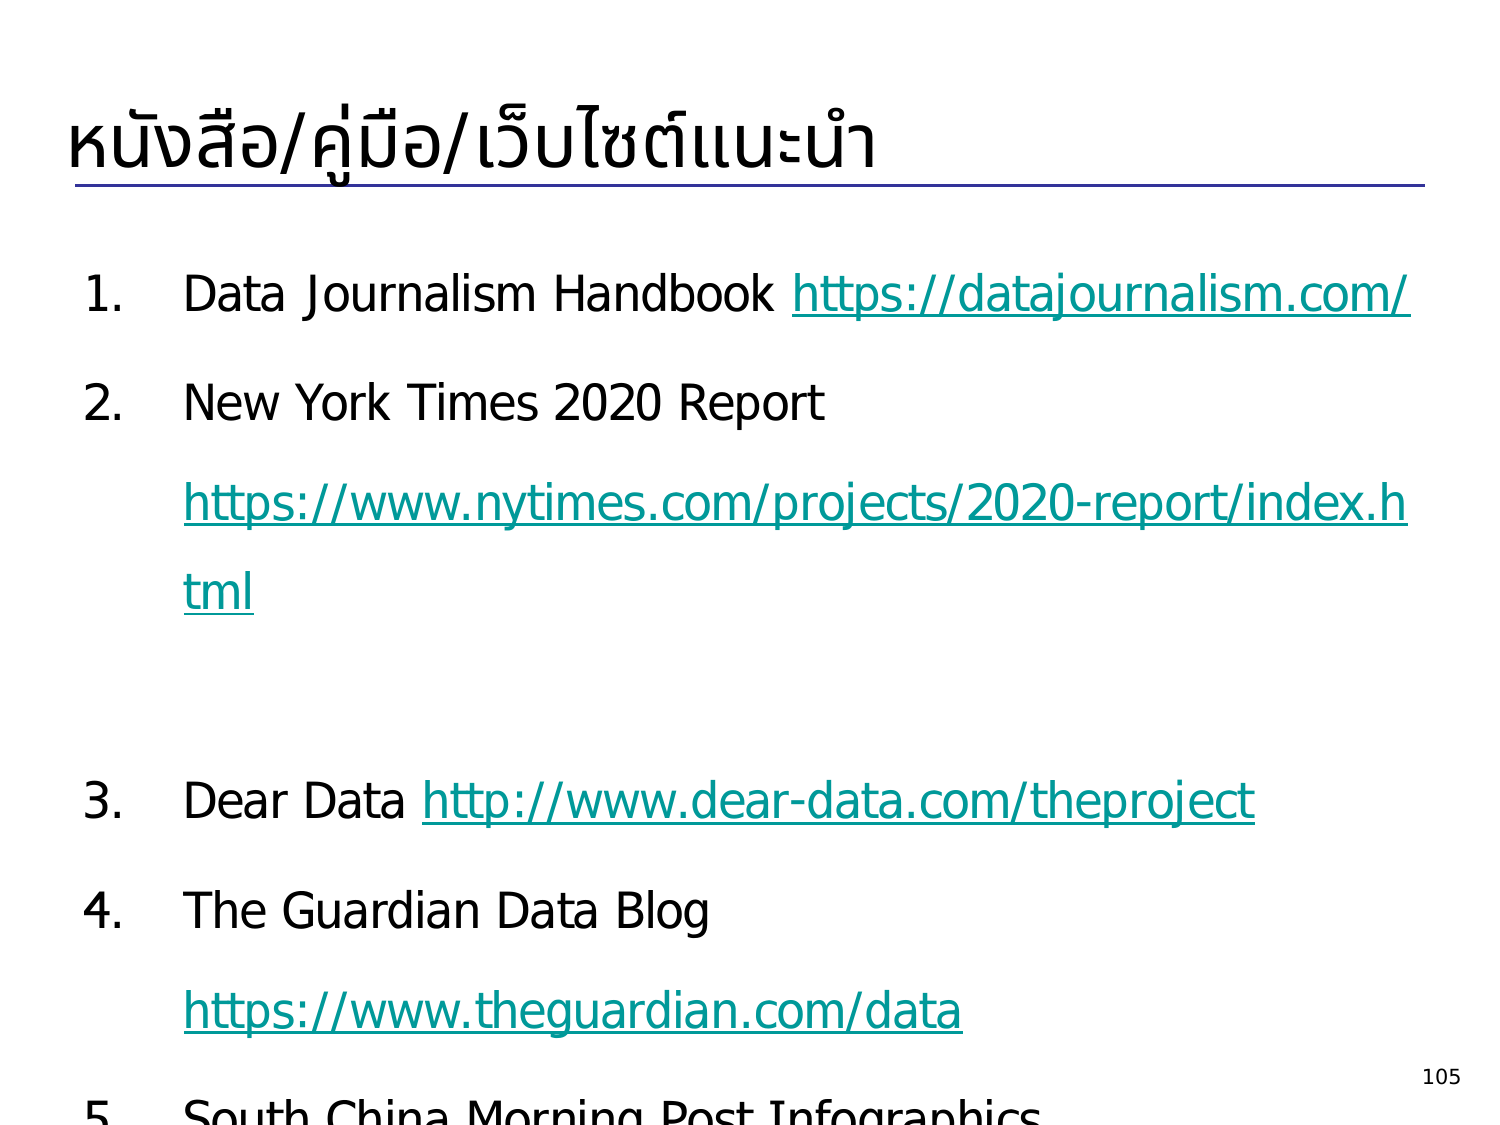

# หนังสือ/คู่มือ/เว็บไซต์แนะนำ
Data Journalism Handbook https://datajournalism.com/
New York Times 2020 Report https://www.nytimes.com/projects/2020-report/index.html
Dear Data http://www.dear-data.com/theproject
The Guardian Data Blog https://www.theguardian.com/data
South China Morning Post Infographics https://www.scmp.com/infographics
105